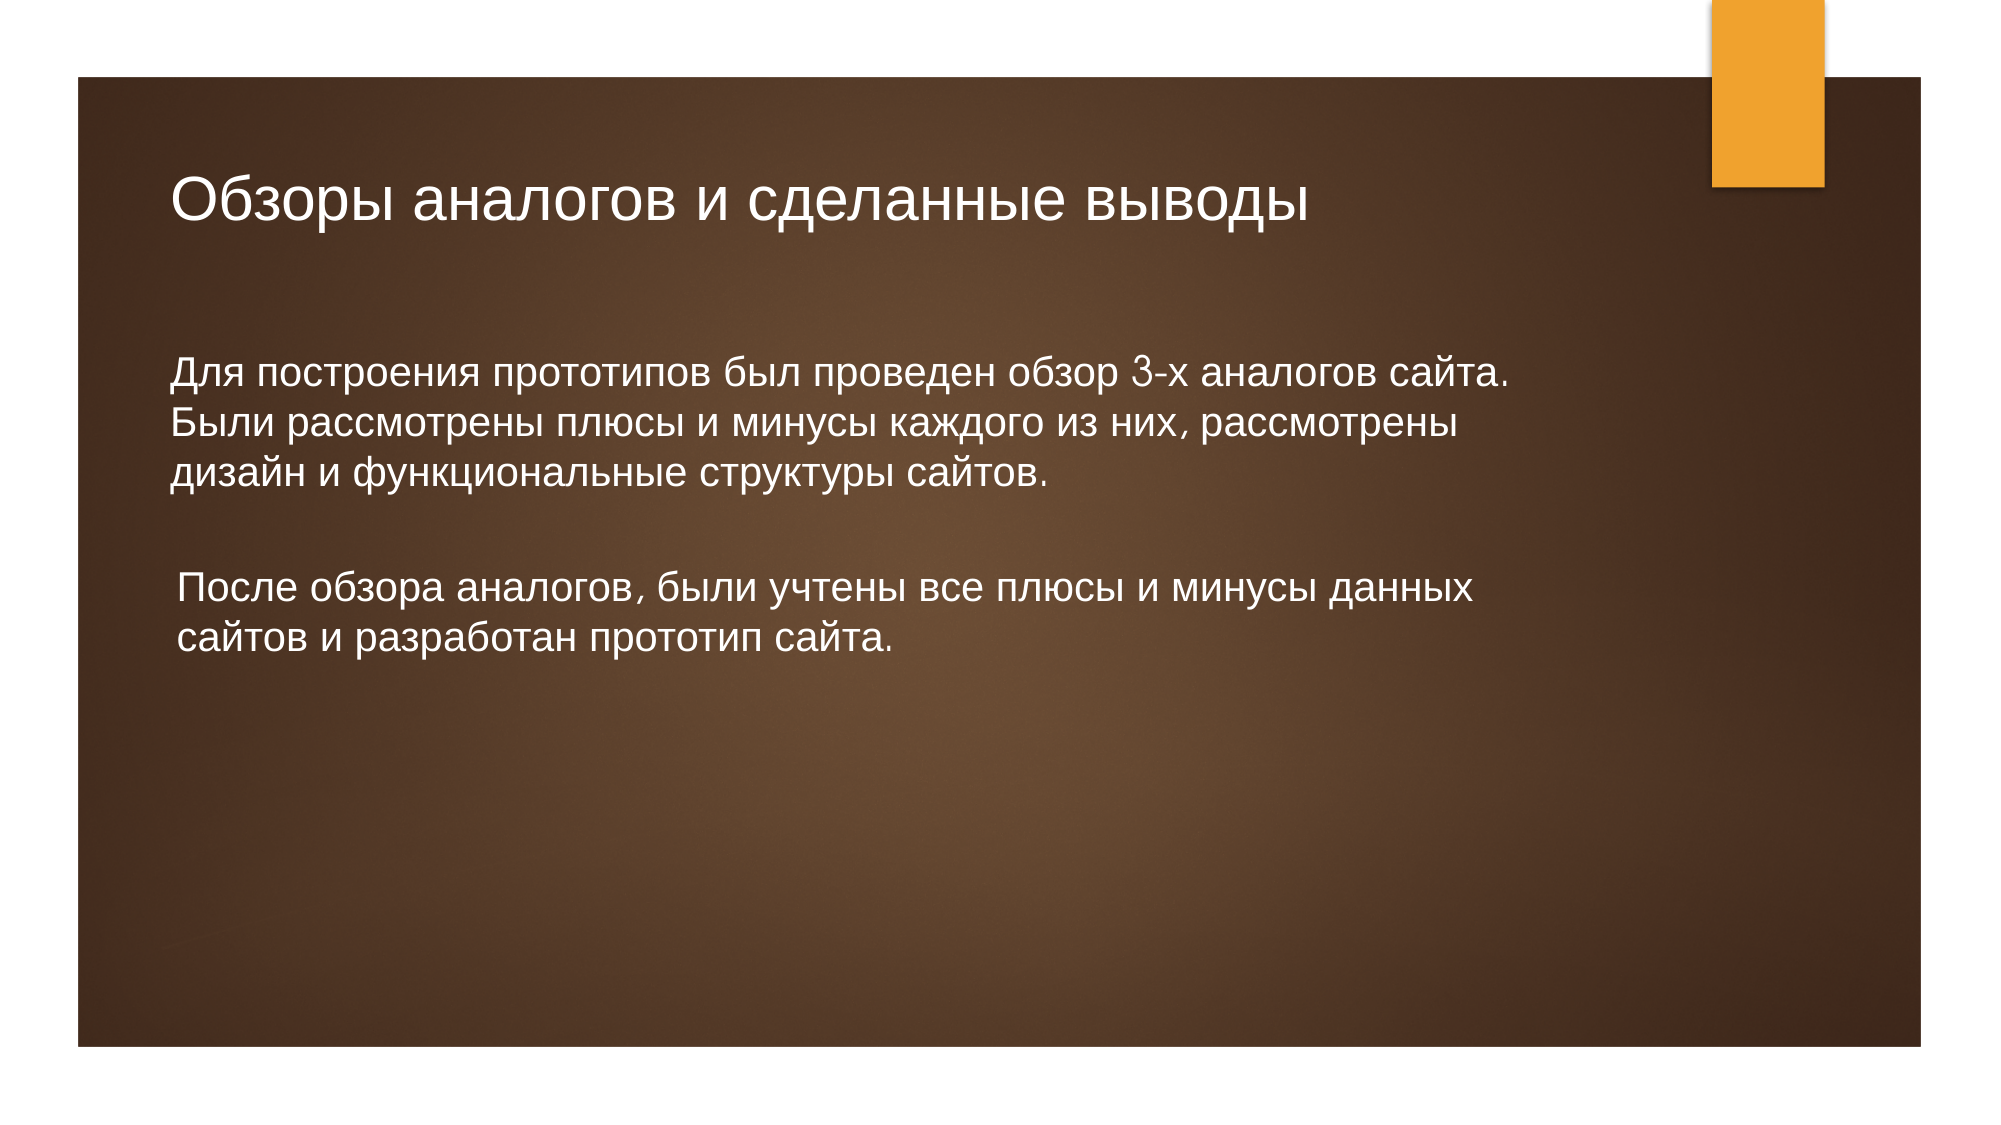

# Обзоры аналогов и сделанные выводы
Для построения прототипов был проведен обзор 3-х аналогов сайта. Были рассмотрены плюсы и минусы каждого из них, рассмотрены дизайн и функциональные структуры сайтов.
После обзора аналогов, были учтены все плюсы и минусы данных сайтов и разработан прототип сайта.